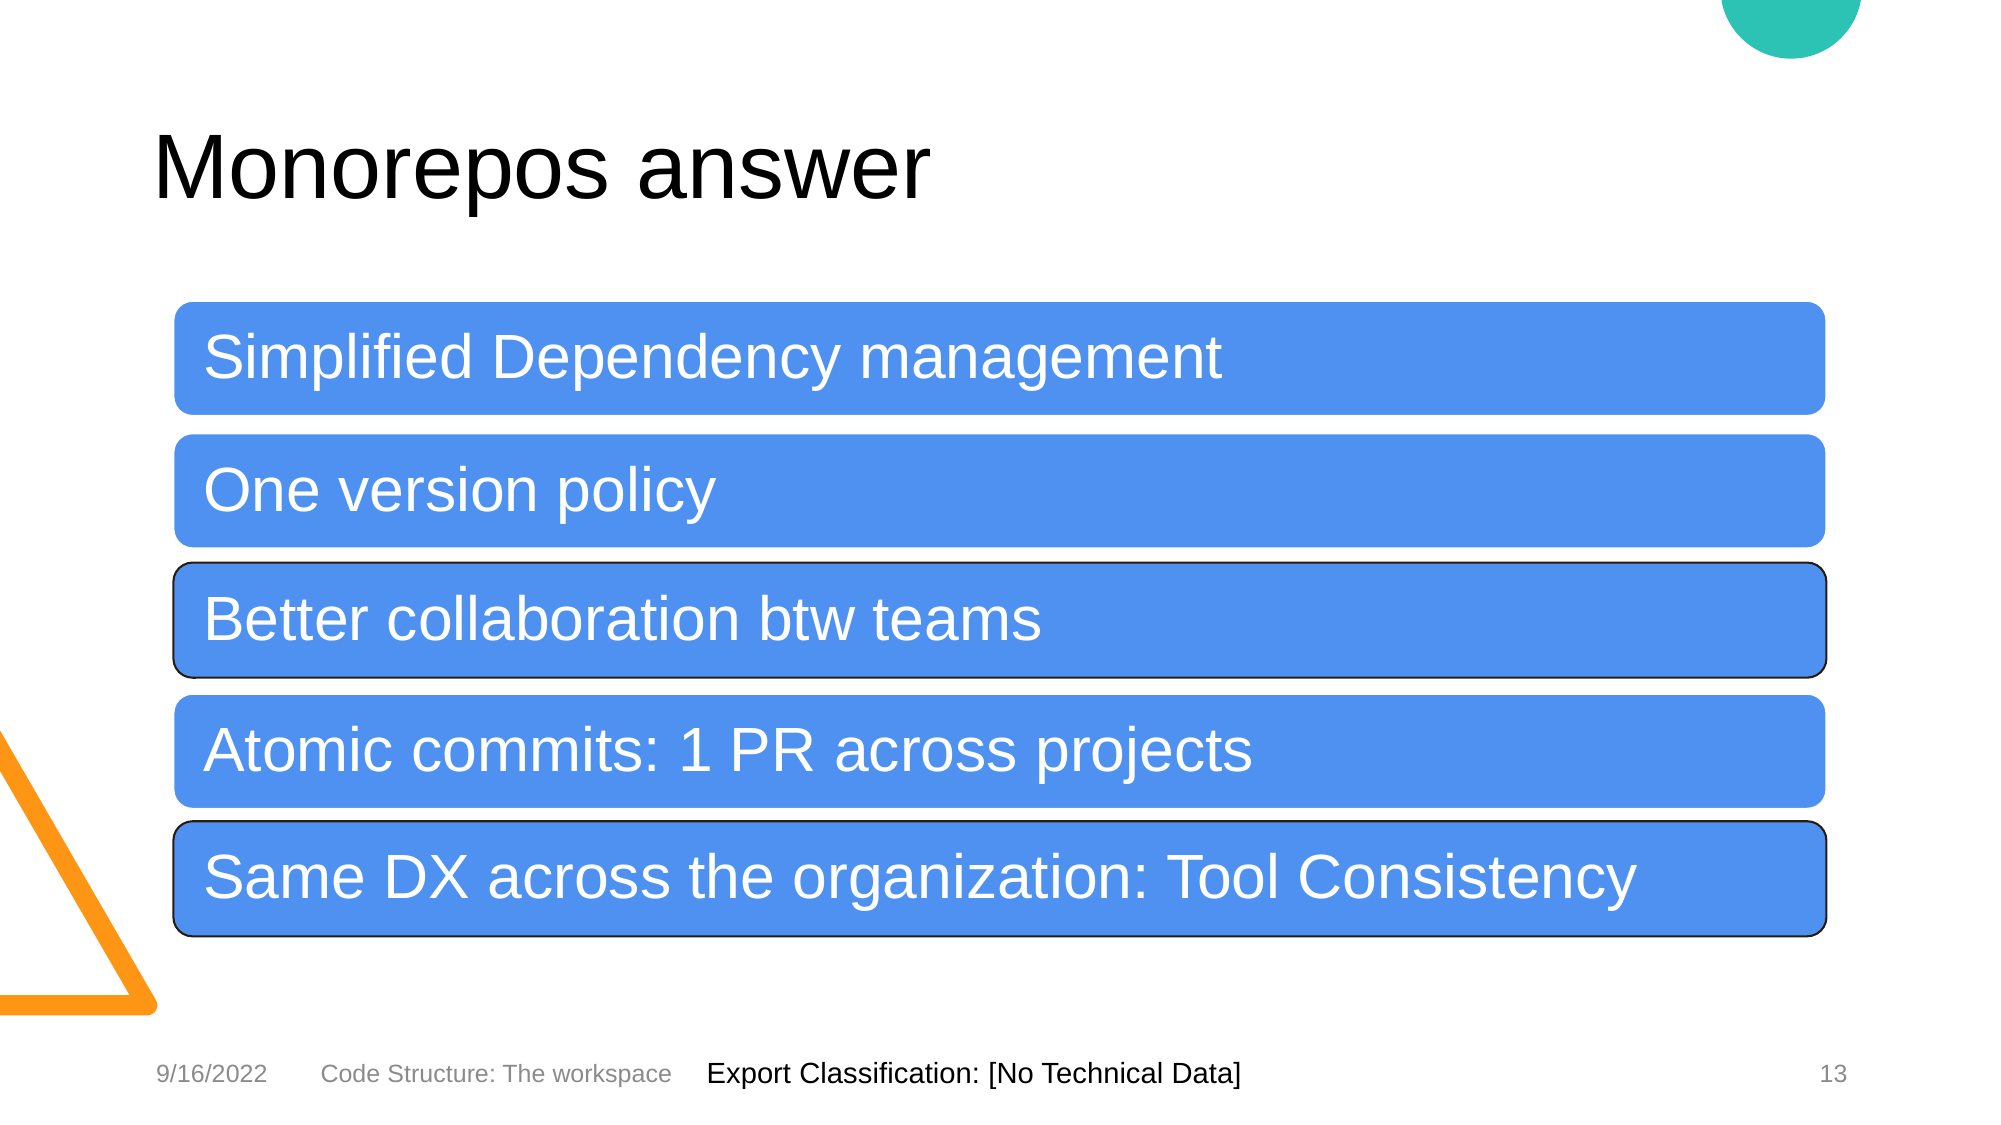

# Monorepos answer
Simplified Dependency management
One version policy
Better collaboration btw teams
Atomic commits: 1 PR across projects
Same DX across the organization: Tool Consistency
9/16/2022
Code Structure: The workspace
13